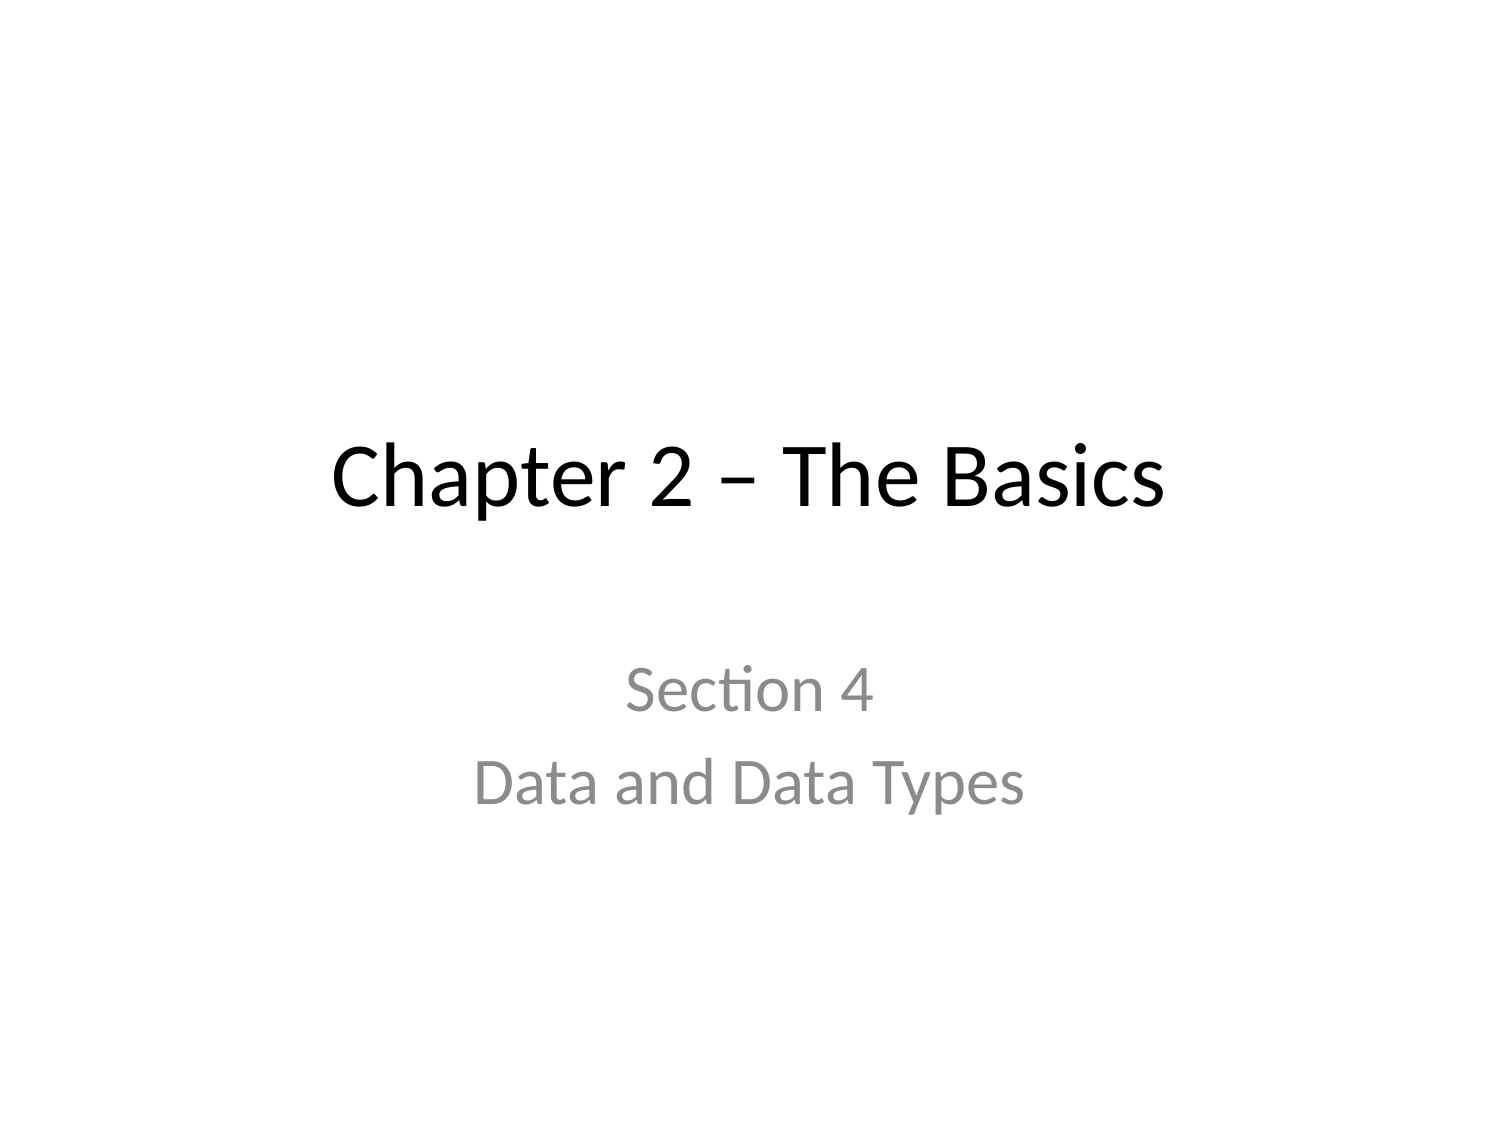

# Chapter 2 – The Basics
Section 4
Data and Data Types